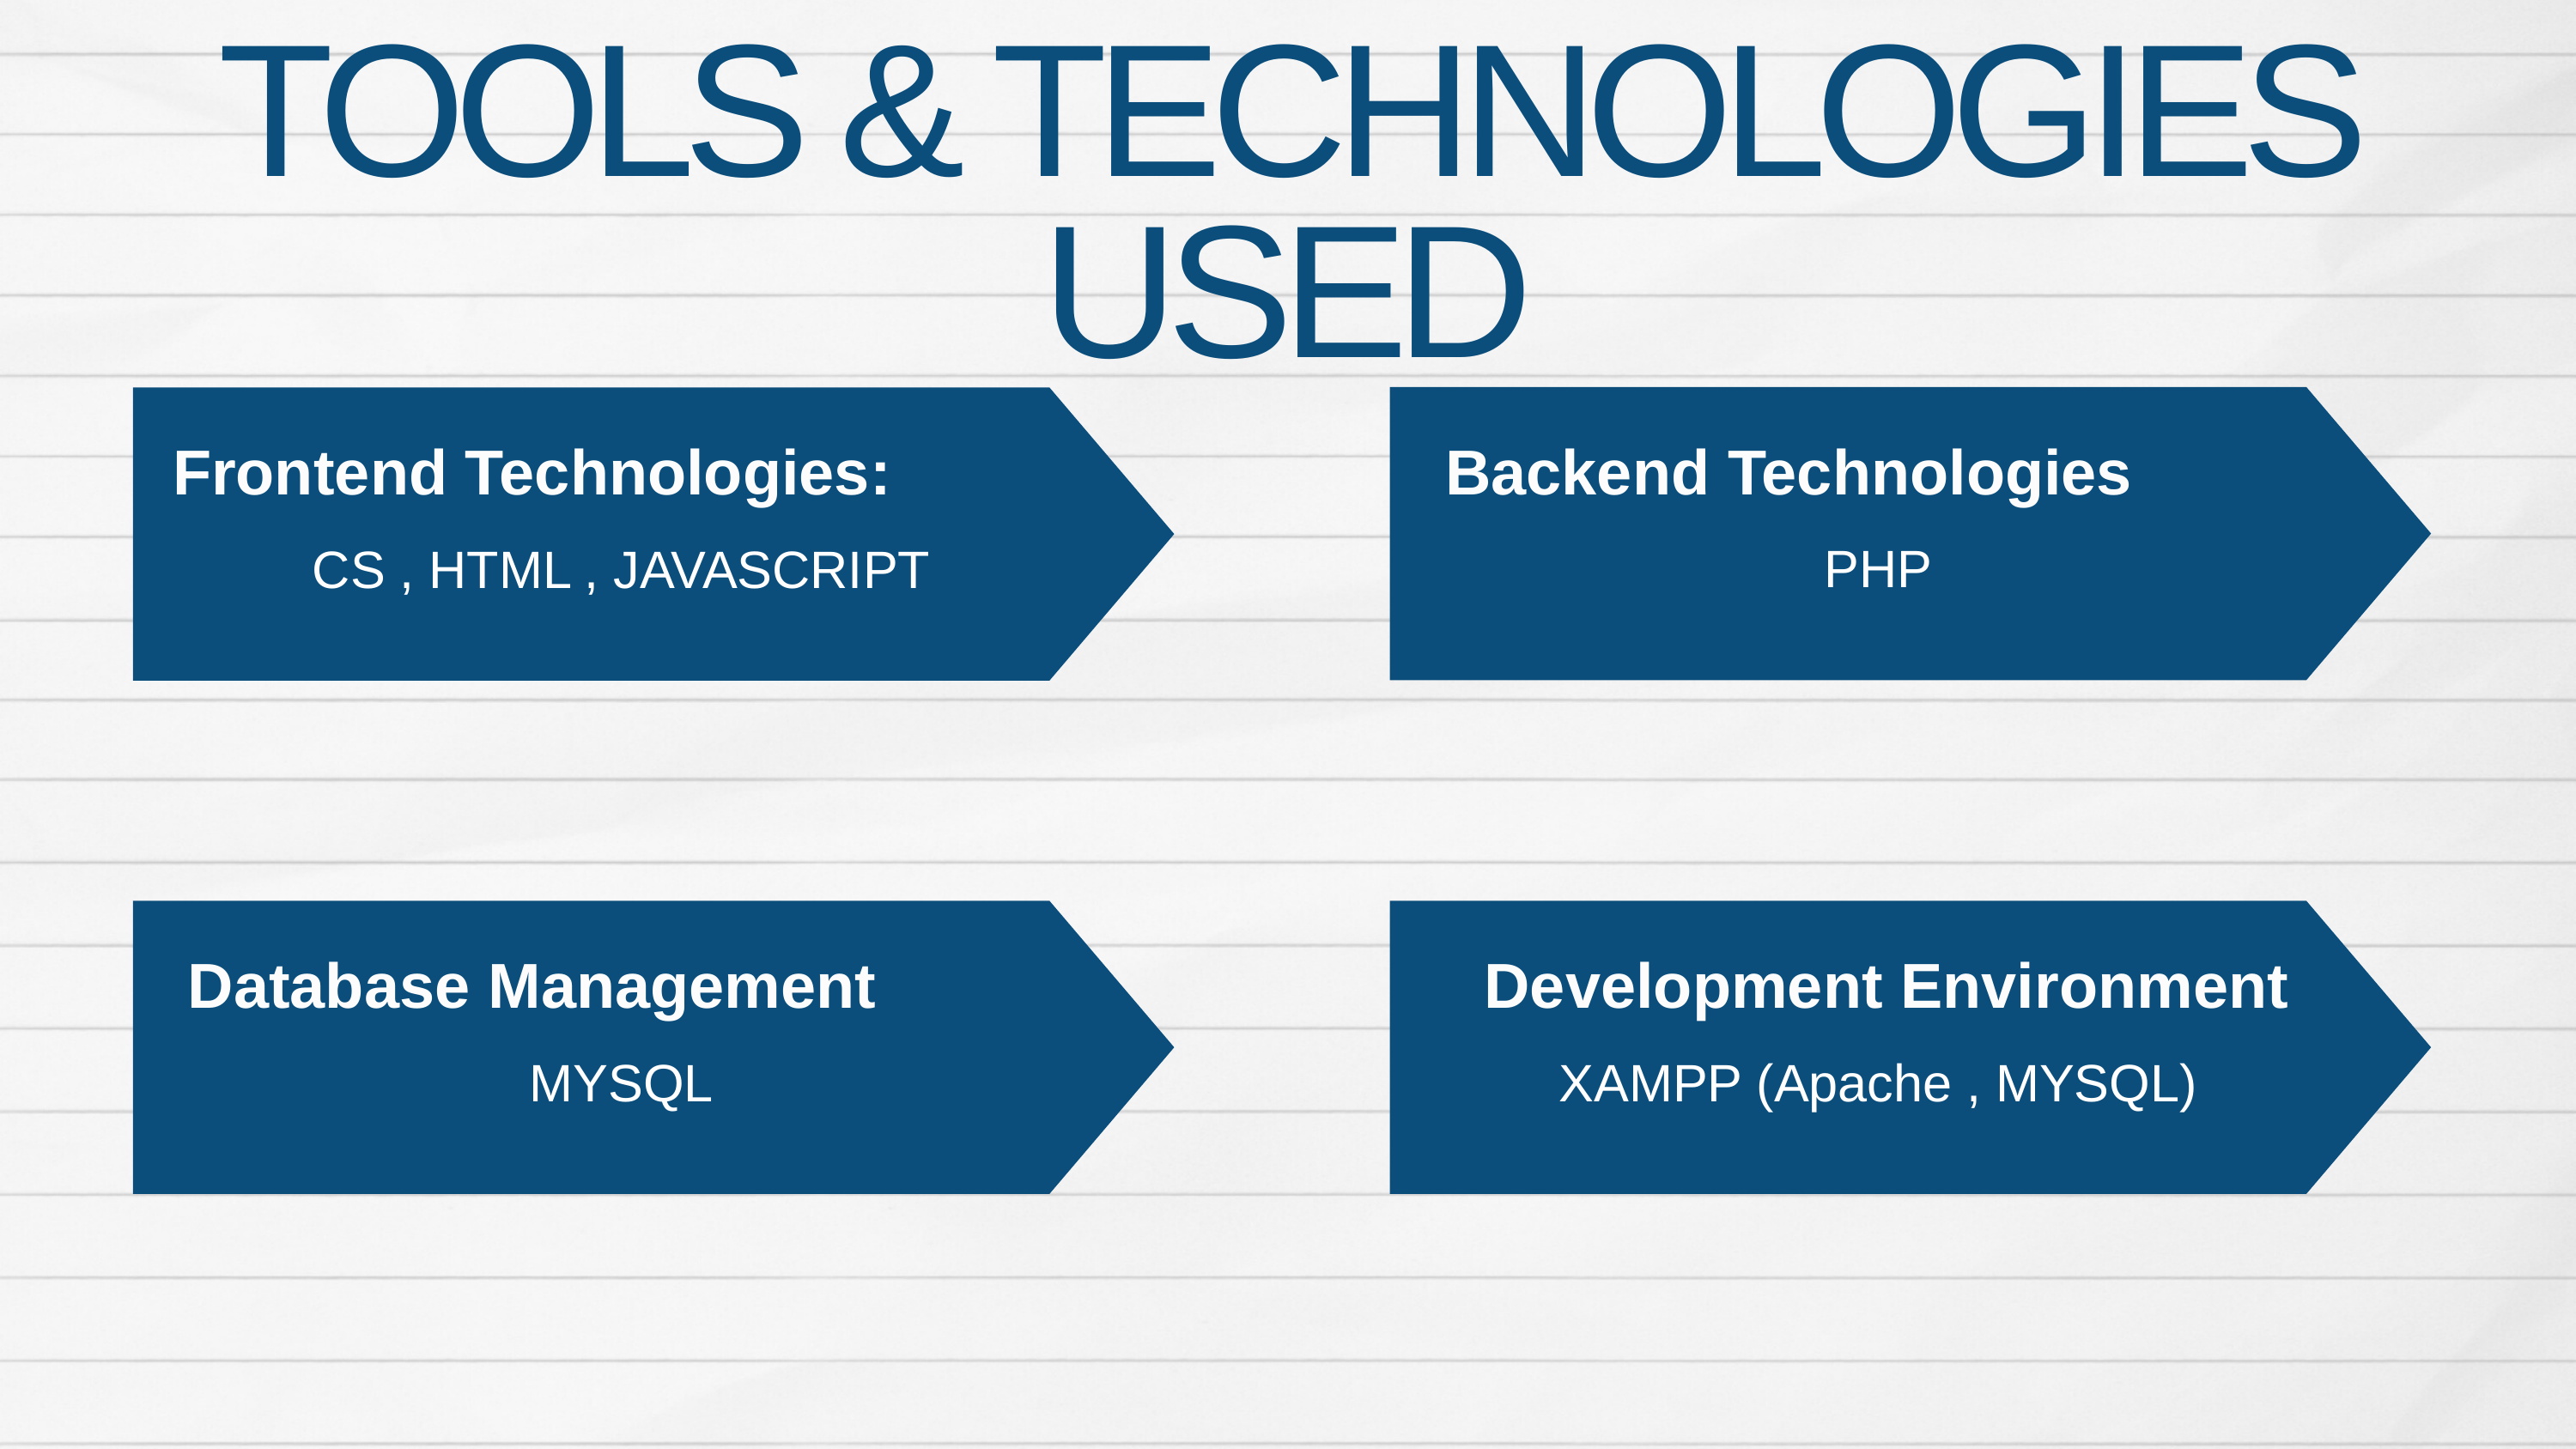

TOOLS & TECHNOLOGIES USED

Backend Technologies
Frontend Technologies:
PHP
CS , HTML , JAVASCRIPT

Database Management
Development Environment
MYSQL
XAMPP (Apache , MYSQL)